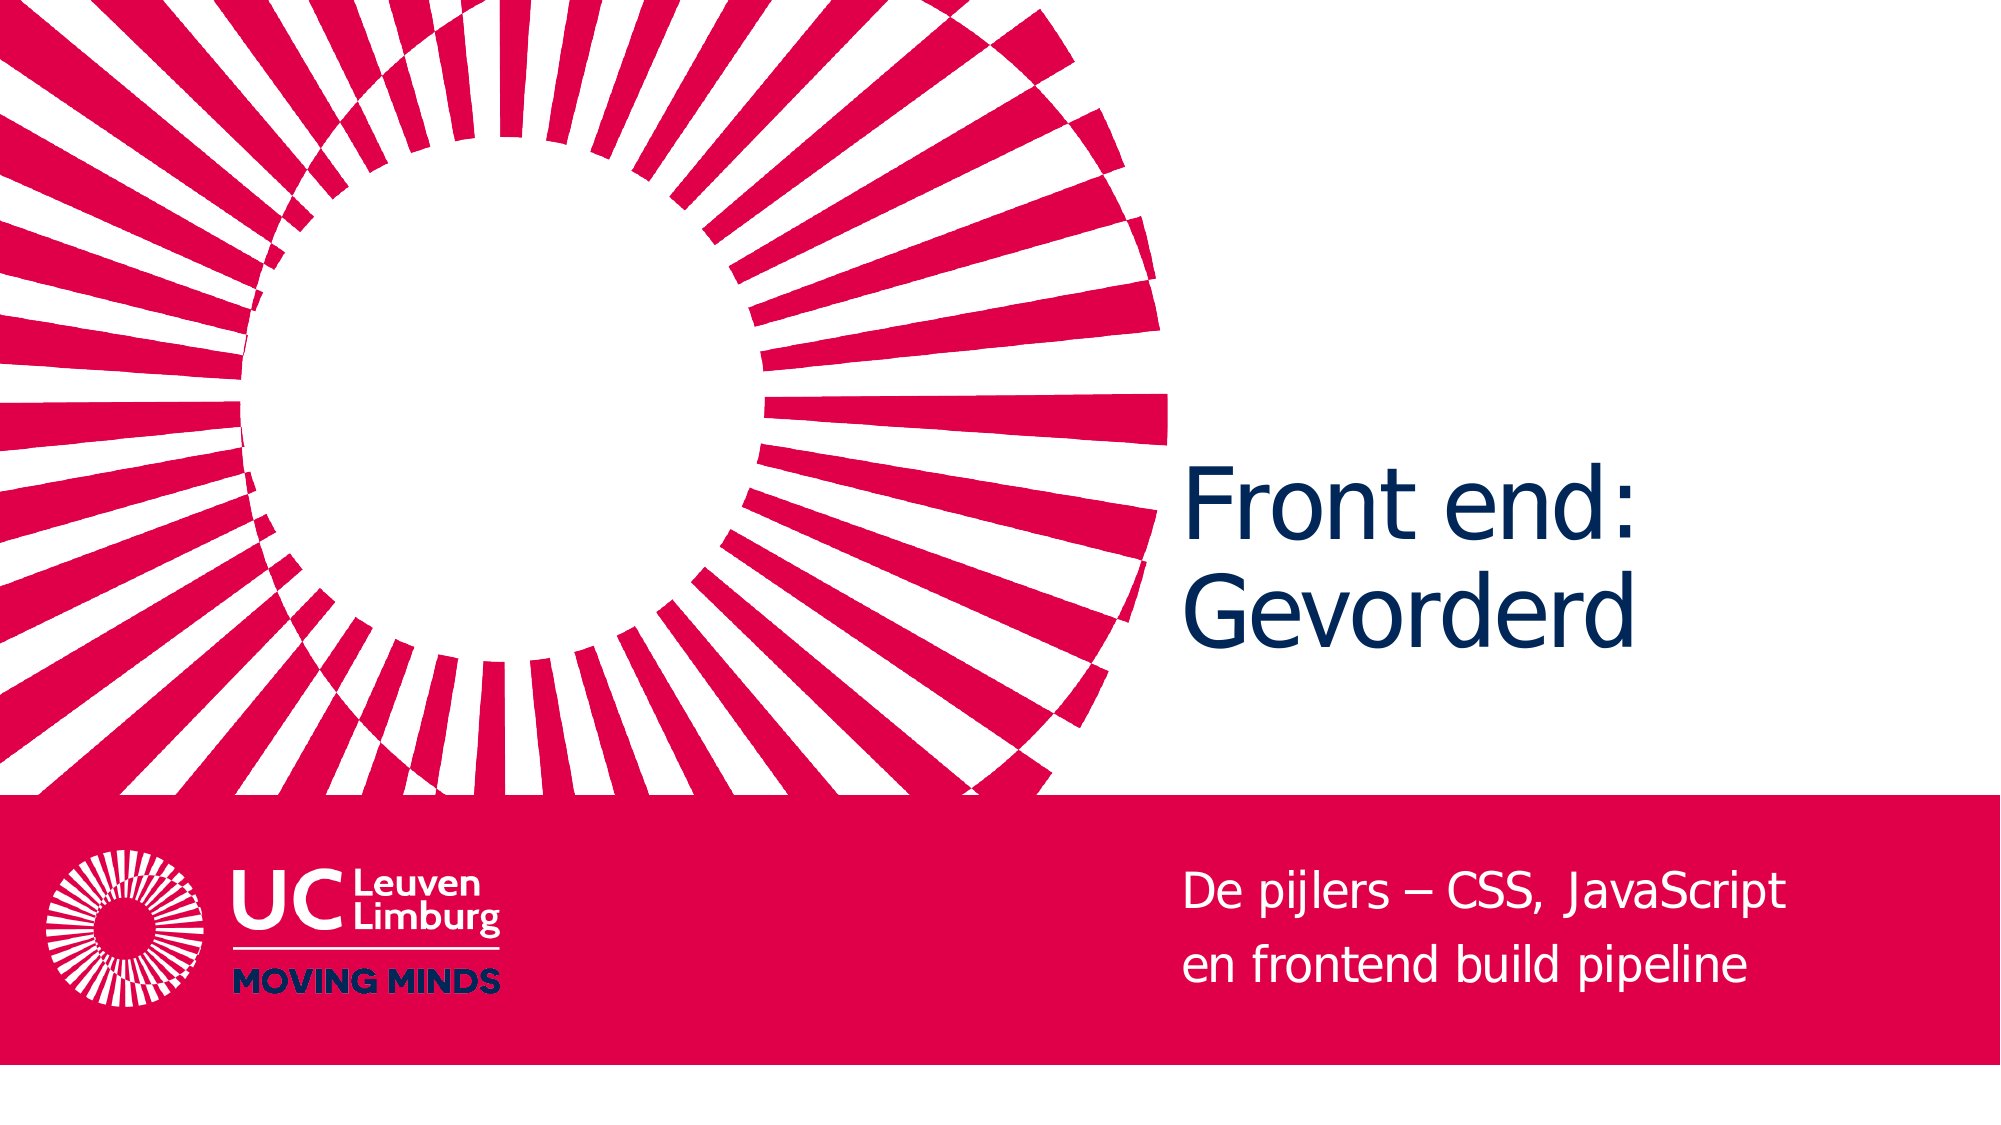

# Front end: Gevorderd
De pijlers – CSS, JavaScript
en frontend build pipeline